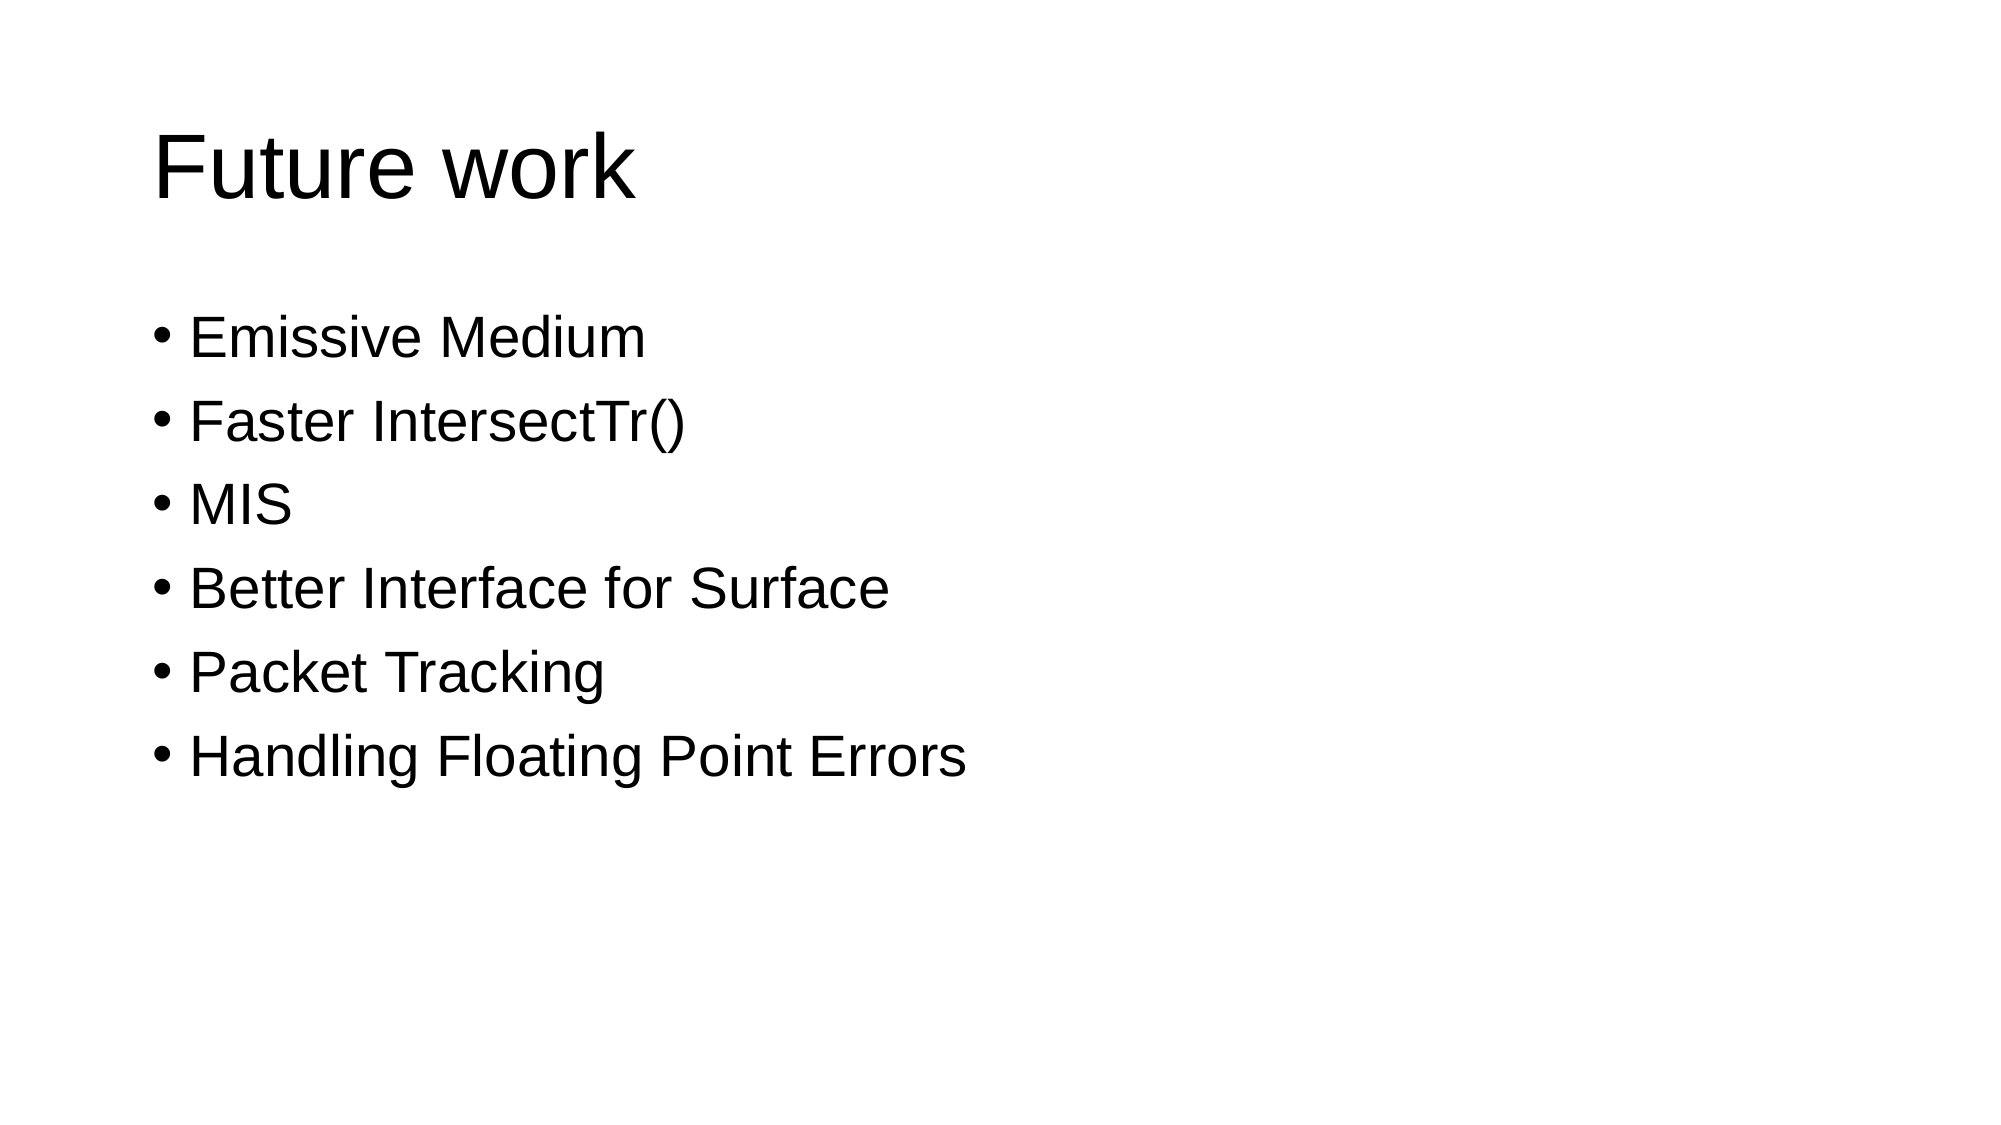

# Future work
Emissive Medium
Faster IntersectTr()
MIS
Better Interface for Surface
Packet Tracking
Handling Floating Point Errors